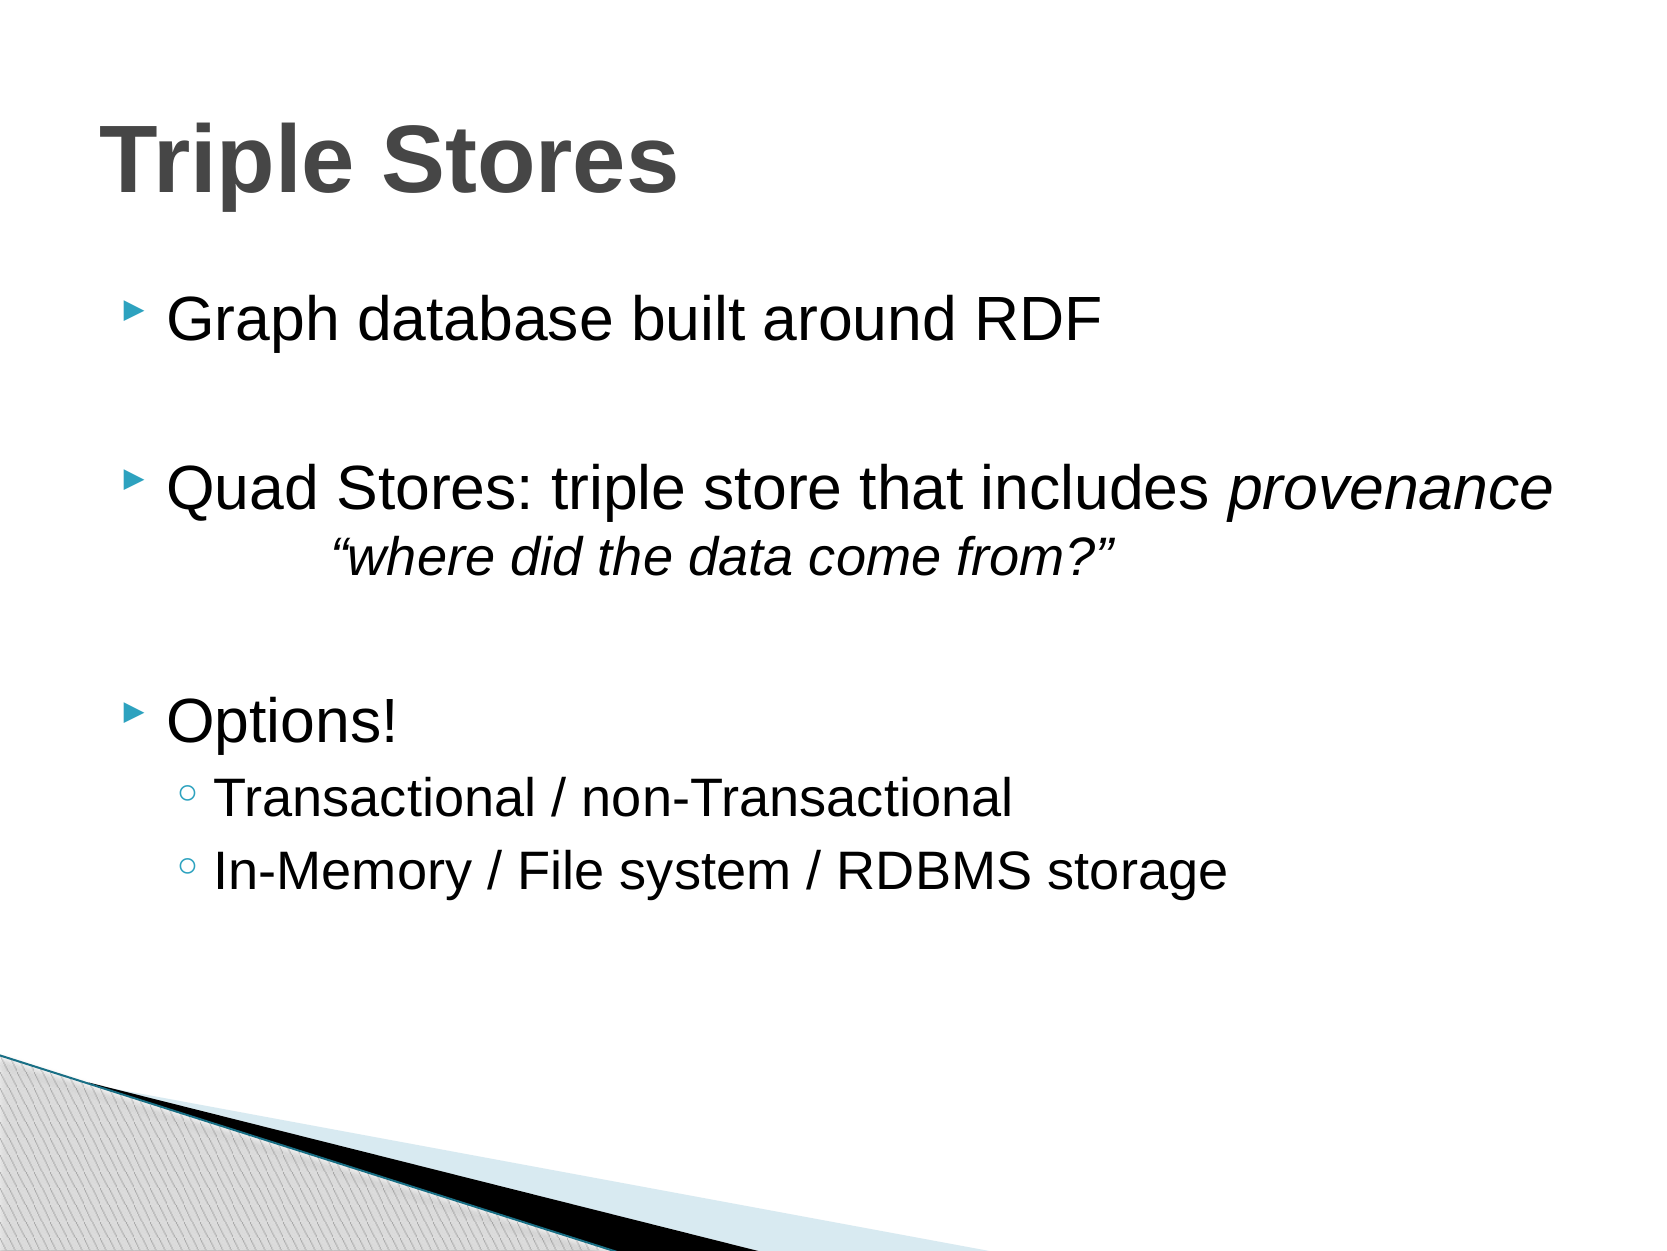

# Triple Stores
Graph database built around RDF

Quad Stores: triple store that includes provenance
		“where did the data come from?”

Options!
Transactional / non-Transactional
In-Memory / File system / RDBMS storage